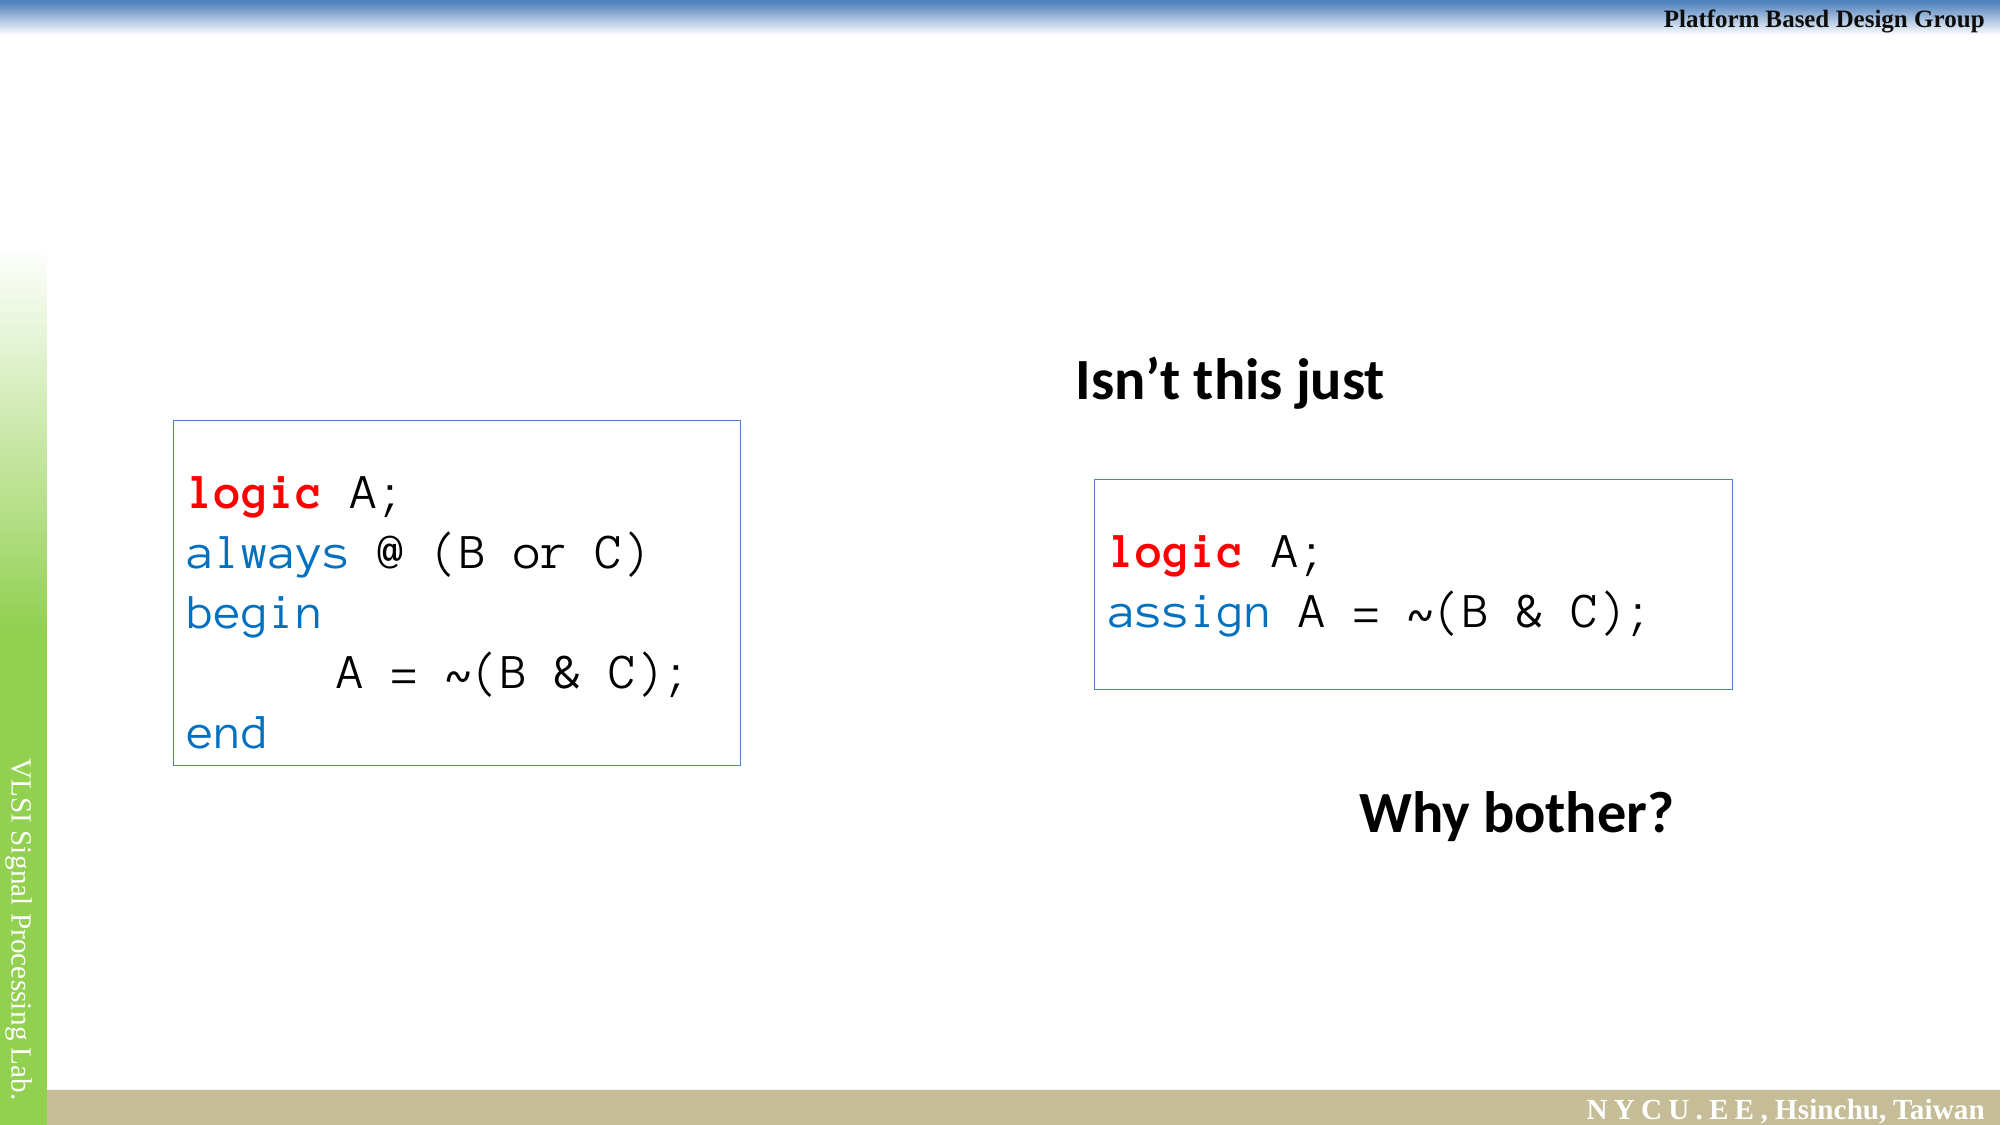

#
Isn’t this just

logic A;
always @ (B or C)
begin
	A = ~(B & C);
end

logic A;
assign A = ~(B & C);

Why bother?